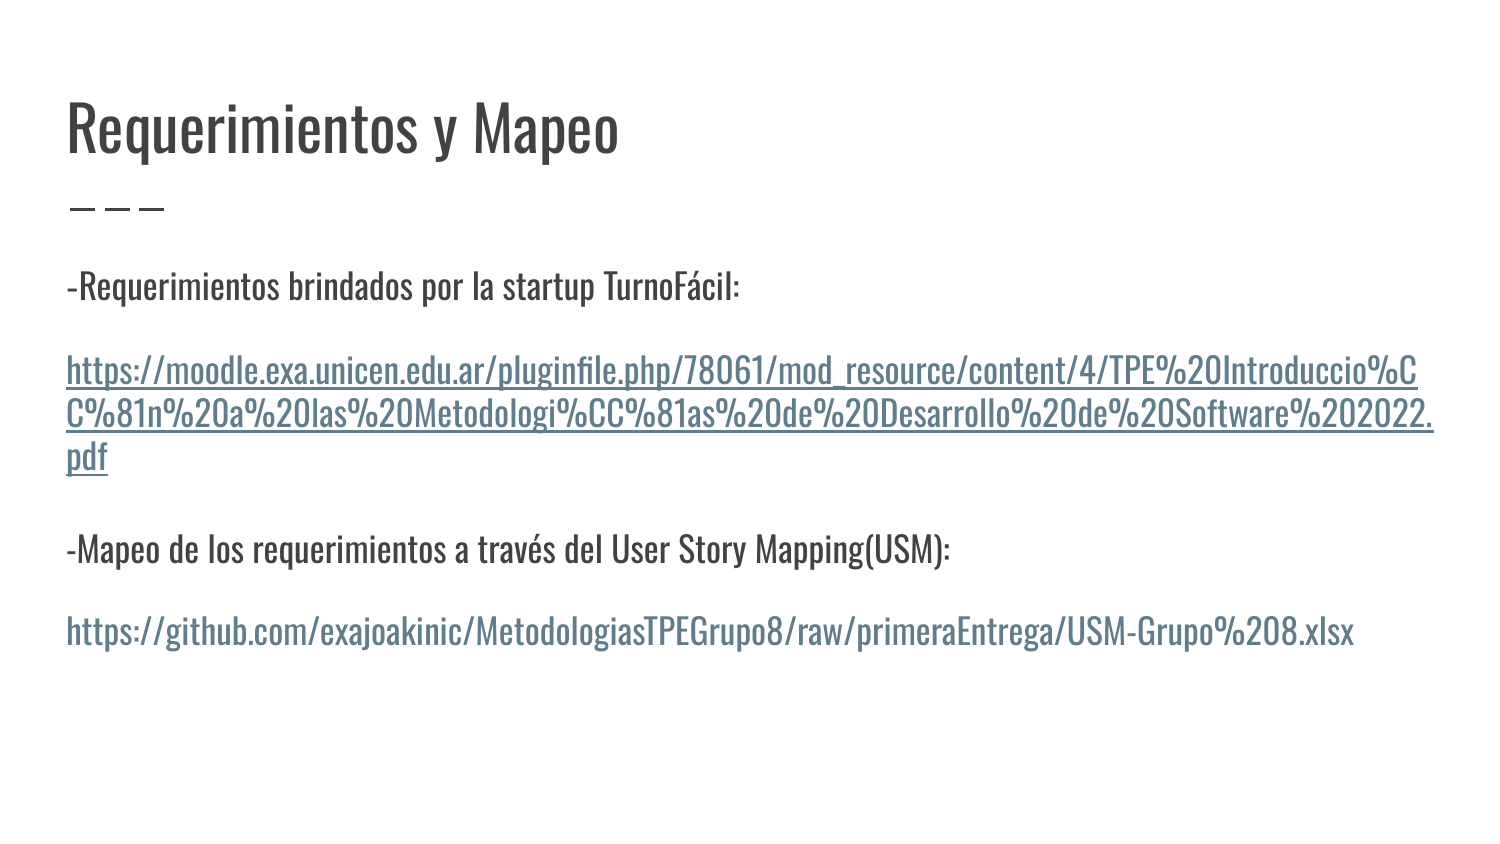

# Requerimientos y Mapeo
-Requerimientos brindados por la startup TurnoFácil:
https://moodle.exa.unicen.edu.ar/pluginfile.php/78061/mod_resource/content/4/TPE%20Introduccio%CC%81n%20a%20las%20Metodologi%CC%81as%20de%20Desarrollo%20de%20Software%202022.pdf
-Mapeo de los requerimientos a través del User Story Mapping(USM):
https://github.com/exajoakinic/MetodologiasTPEGrupo8/raw/primeraEntrega/USM-Grupo%208.xlsx